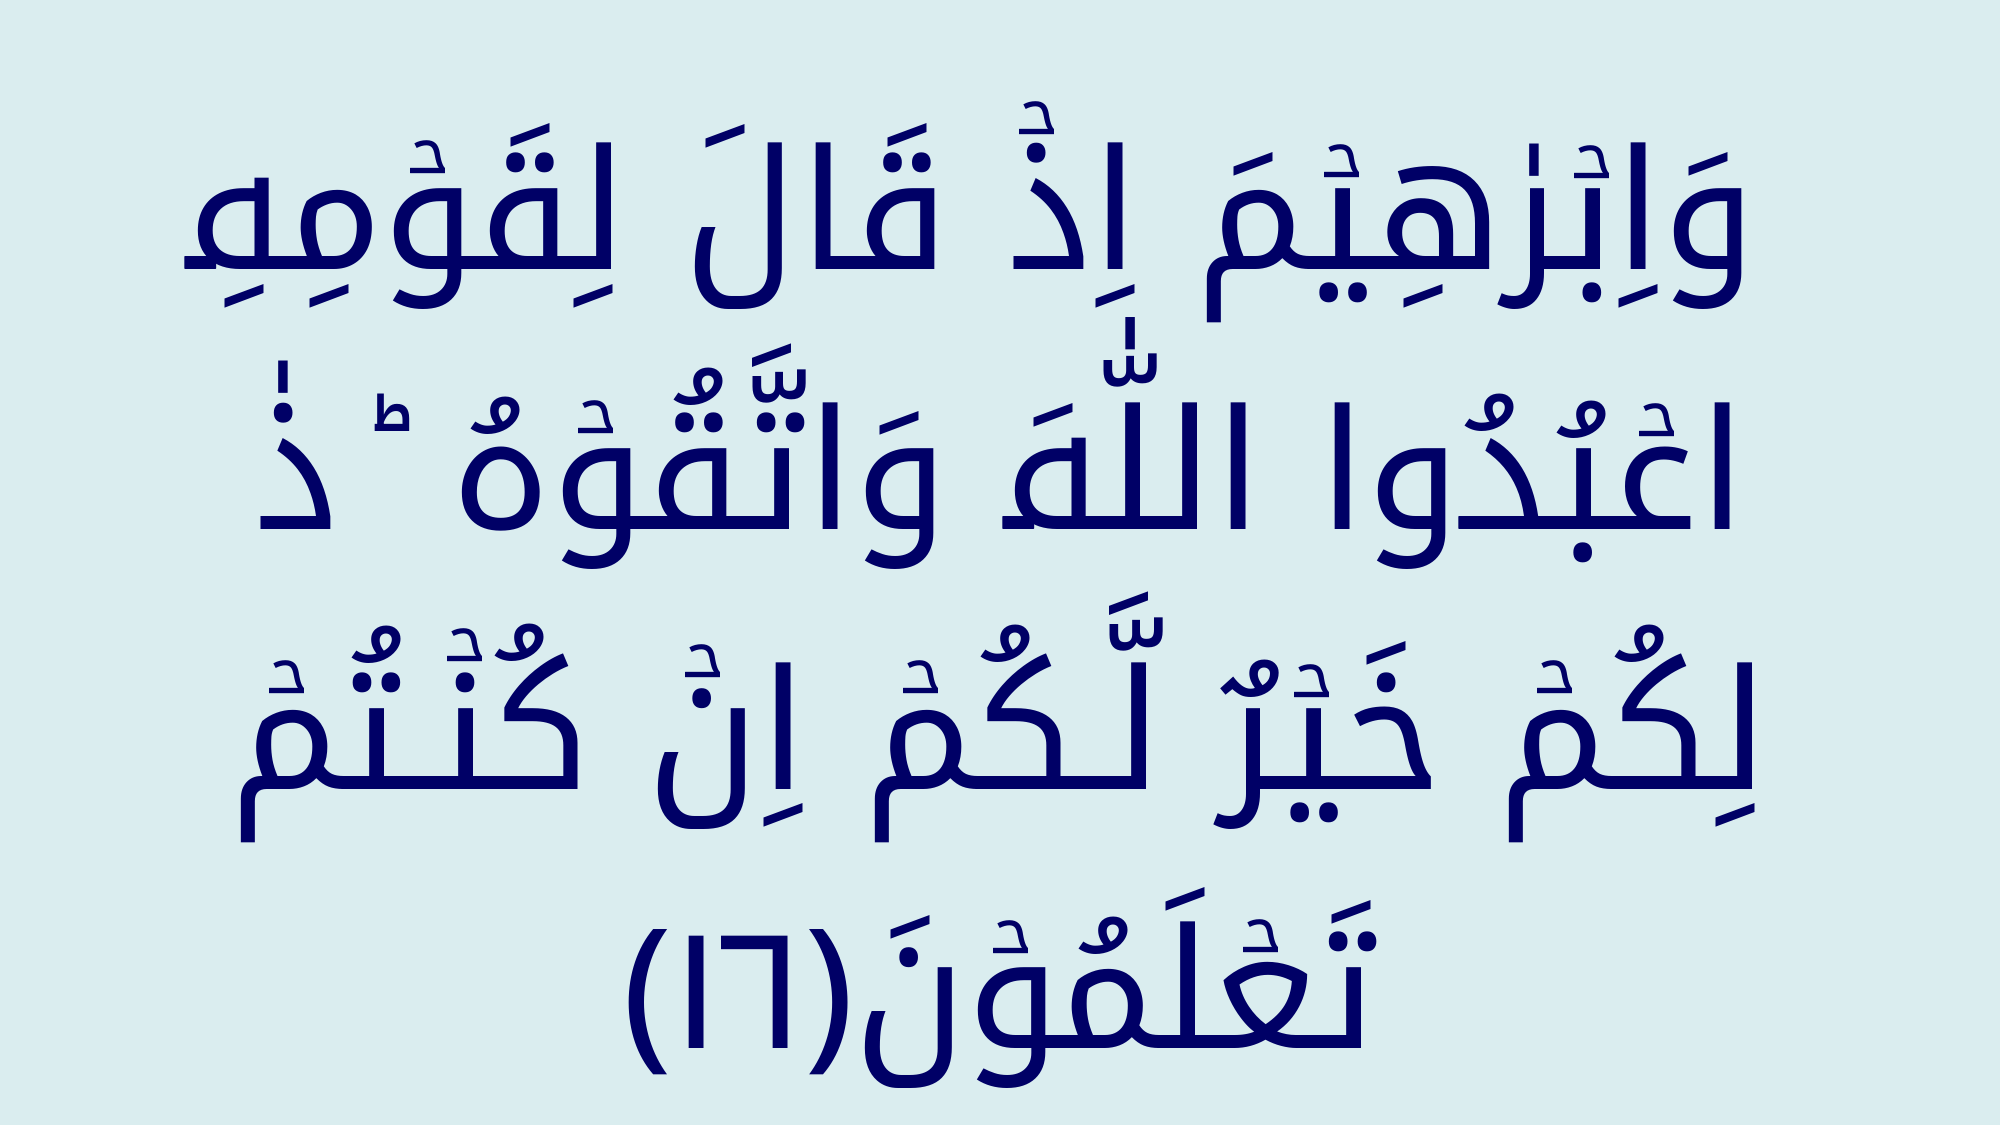

وَاِبۡرٰهِيۡمَ اِذۡ قَالَ لِقَوۡمِهِ اعۡبُدُوا اللّٰهَ وَاتَّقُوۡهُ‌ ؕ ذٰ لِكُمۡ خَيۡرٌ لَّـكُمۡ اِنۡ كُنۡـتُمۡ تَعۡلَمُوۡنَ‏﴿﻿۱۶﻿﴾